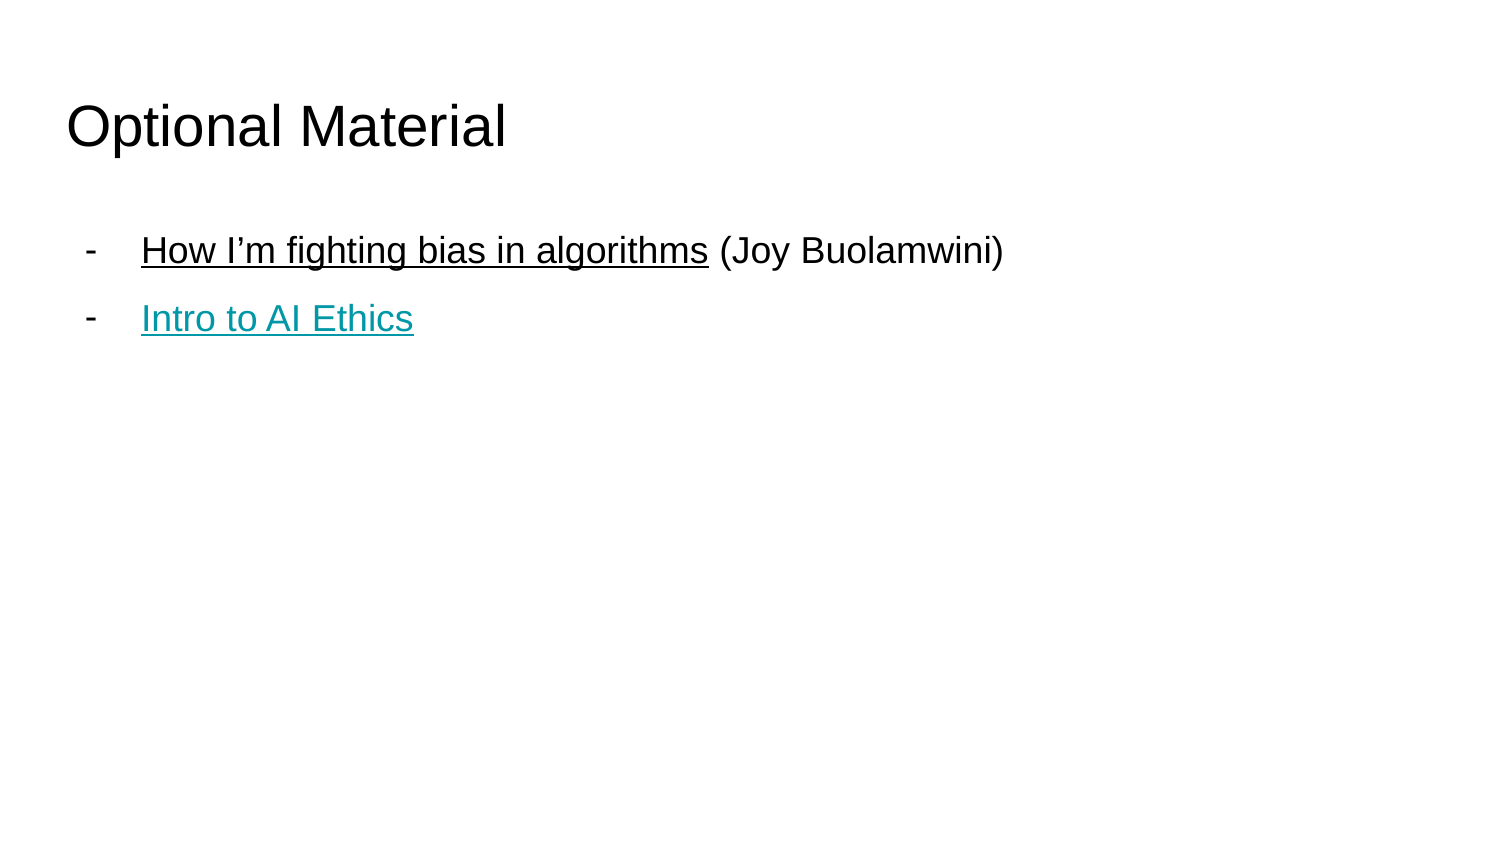

# Optional Material
How I’m fighting bias in algorithms (Joy Buolamwini)
Intro to AI Ethics